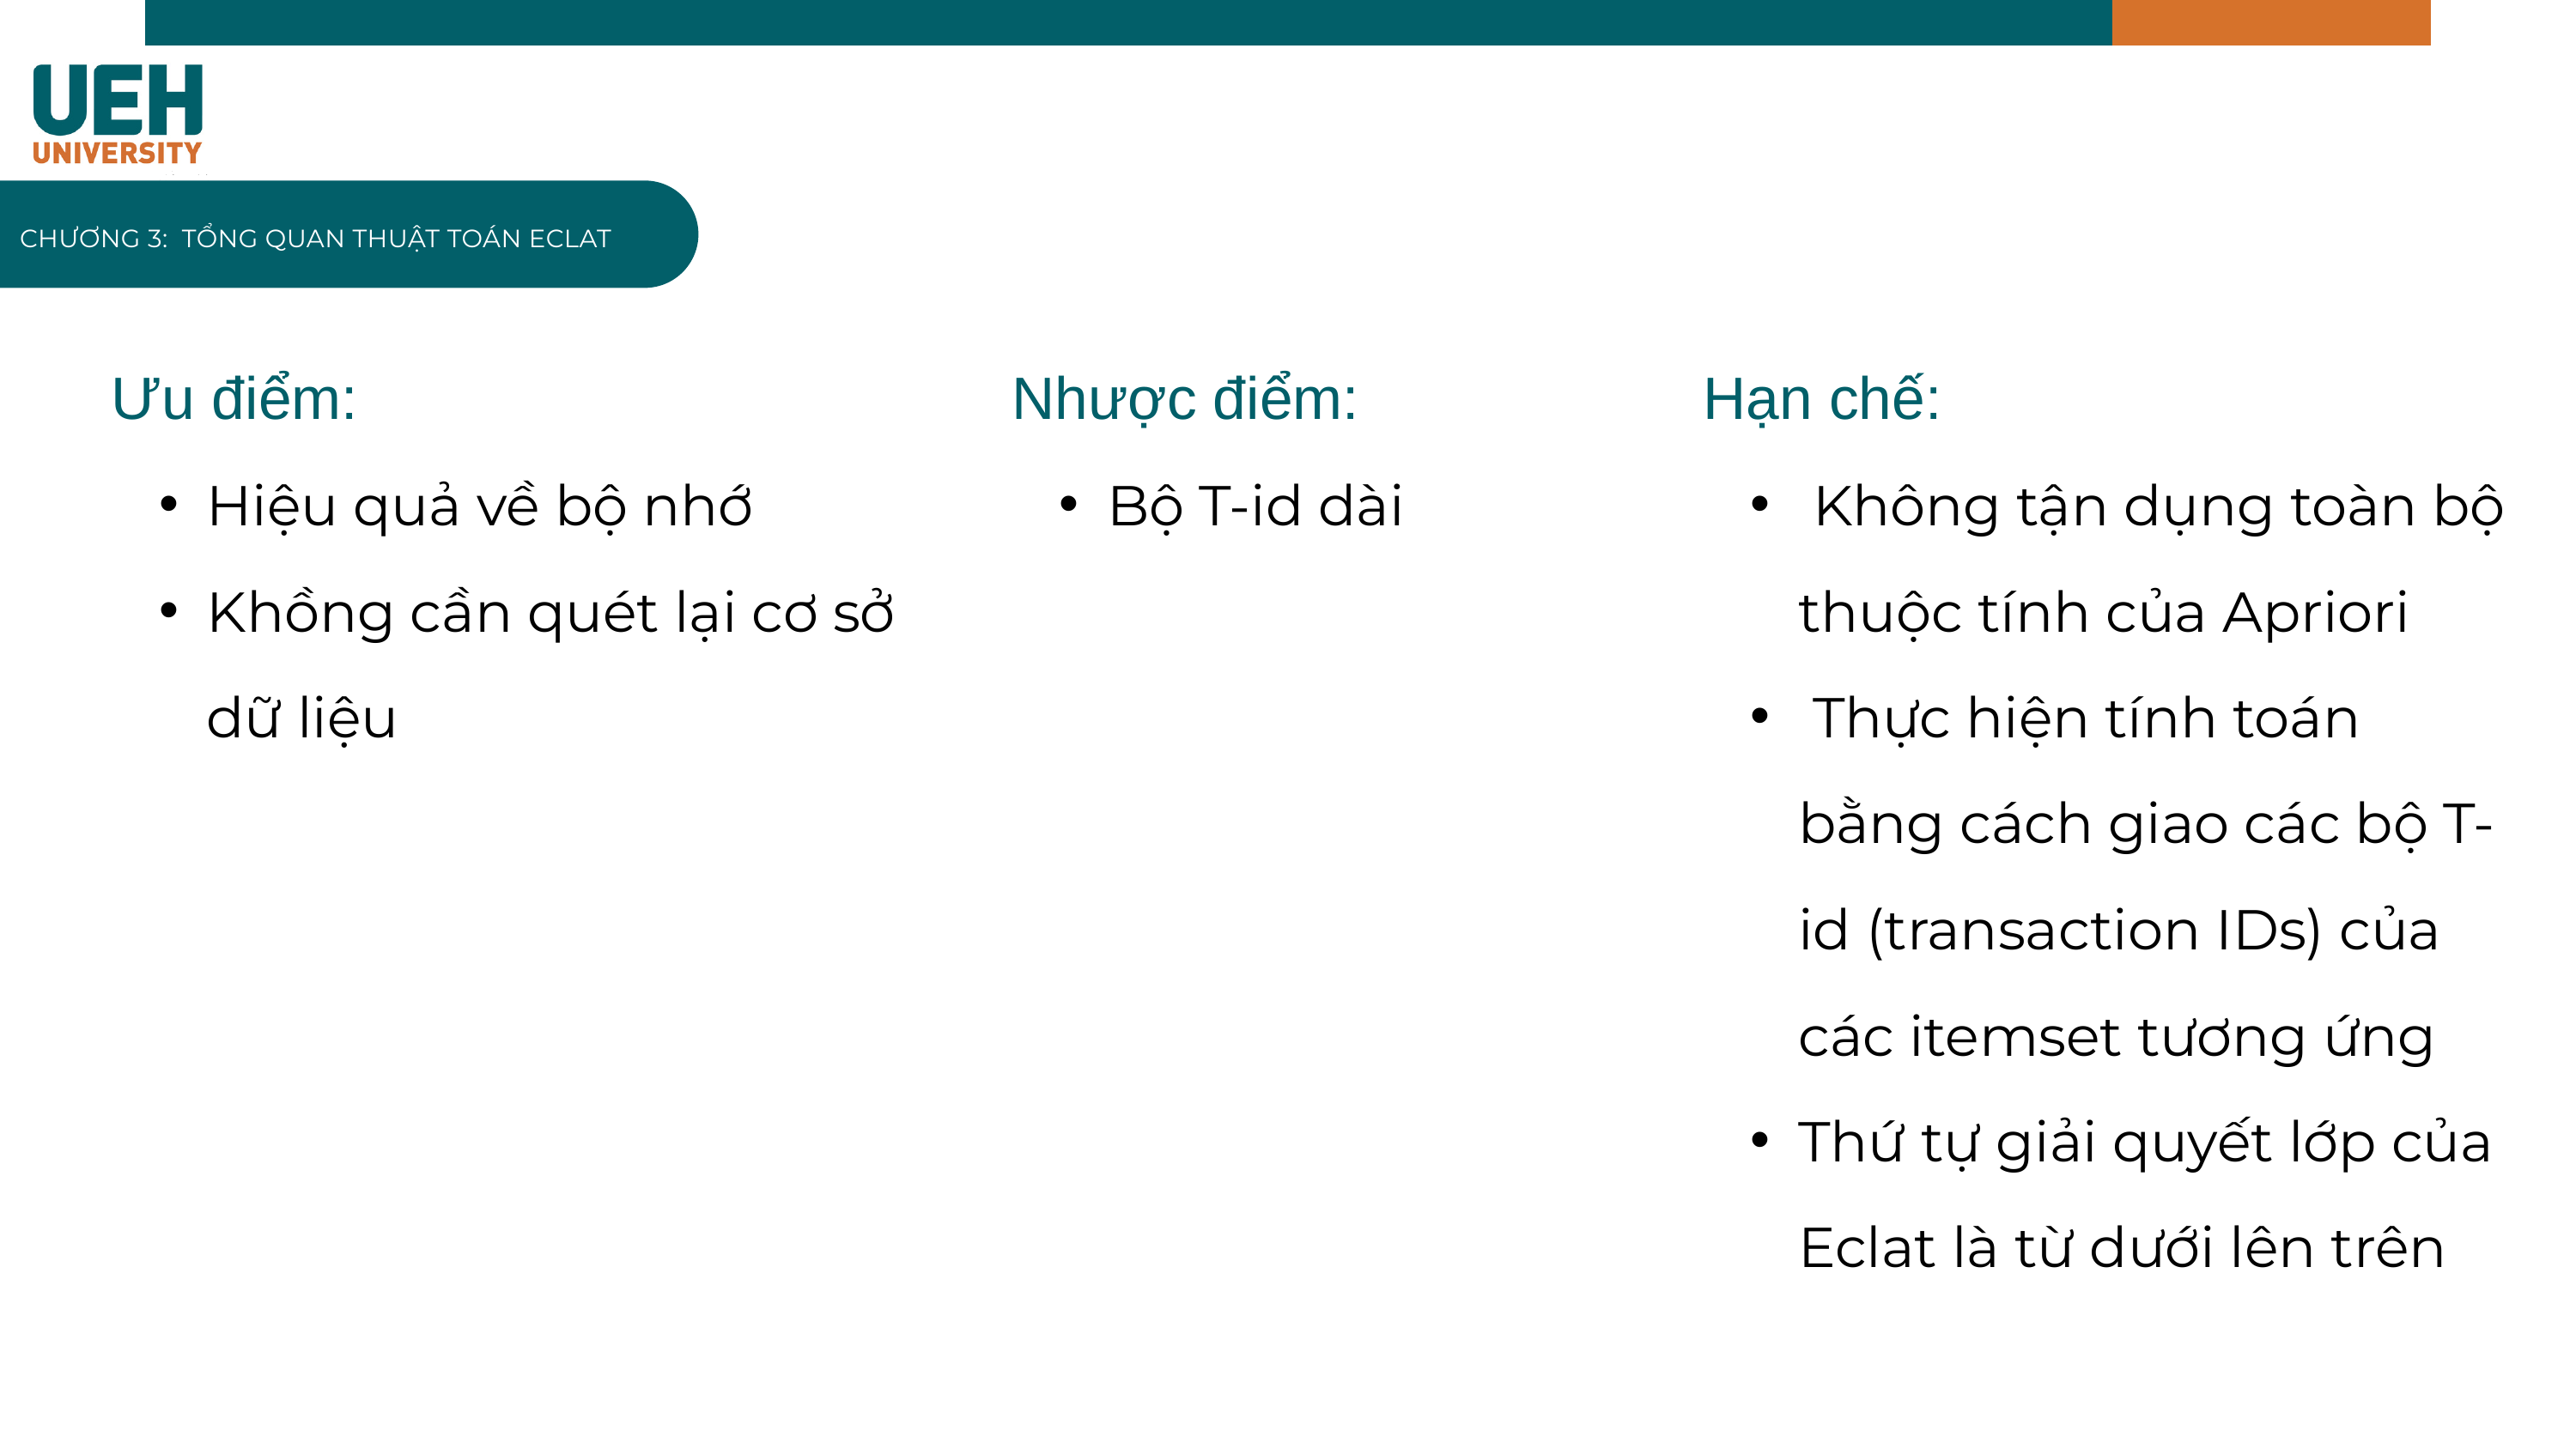

INFOGRAPHIC

CHƯƠNG 3:  TỔNG QUAN THUẬT TOÁN ECLAT

Ưu điểm:
Hiệu quả về bộ nhớ
Khồng cần quét lại cơ sở dữ liệu

Nhược điểm:
Bộ T-id dài

Hạn chế:
 Không tận dụng toàn bộ thuộc tính của Apriori
 Thực hiện tính toán bằng cách giao các bộ T-id (transaction IDs) của các itemset tương ứng
Thứ tự giải quyết lớp của Eclat là từ dưới lên trên